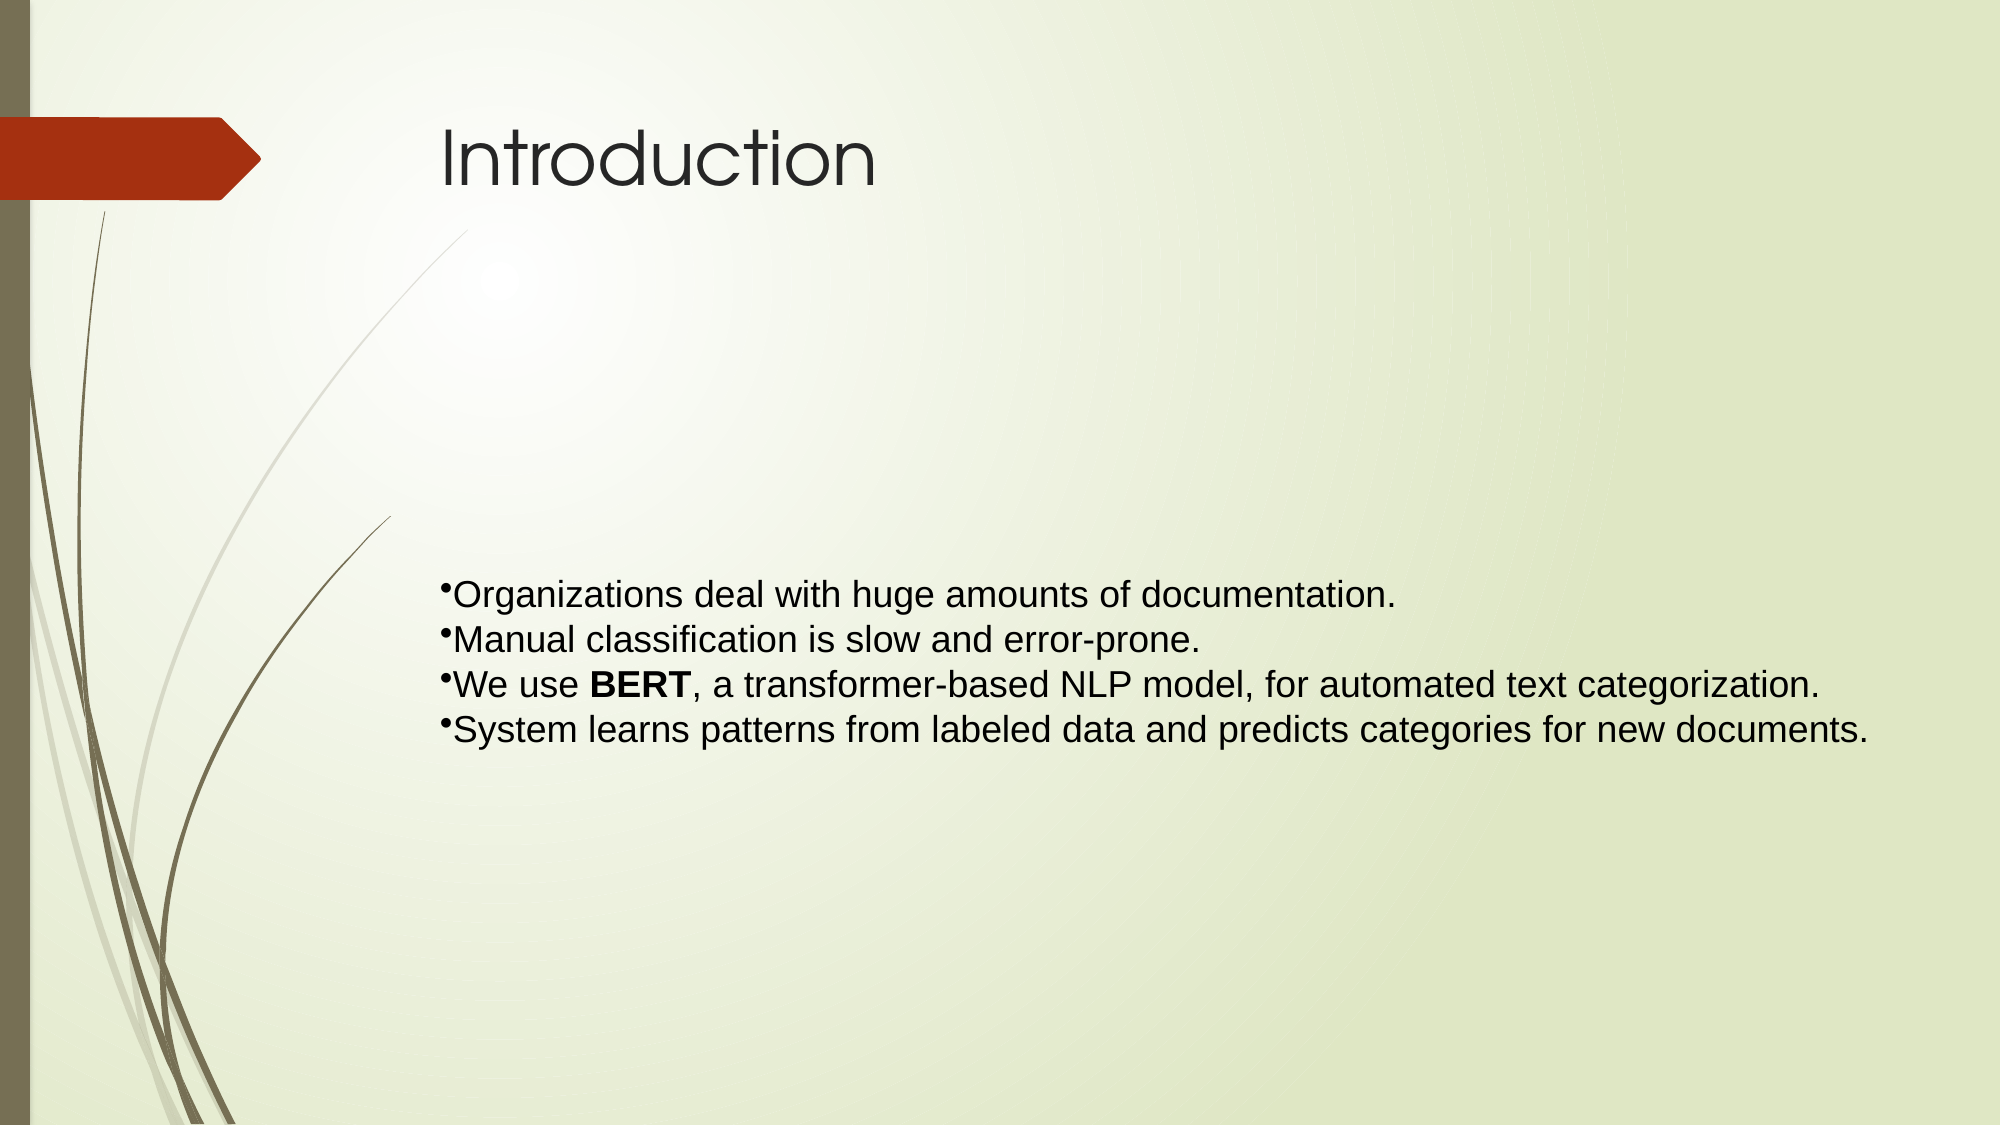

# Introduction
Organizations deal with huge amounts of documentation.
Manual classification is slow and error-prone.
We use BERT, a transformer-based NLP model, for automated text categorization.
System learns patterns from labeled data and predicts categories for new documents.